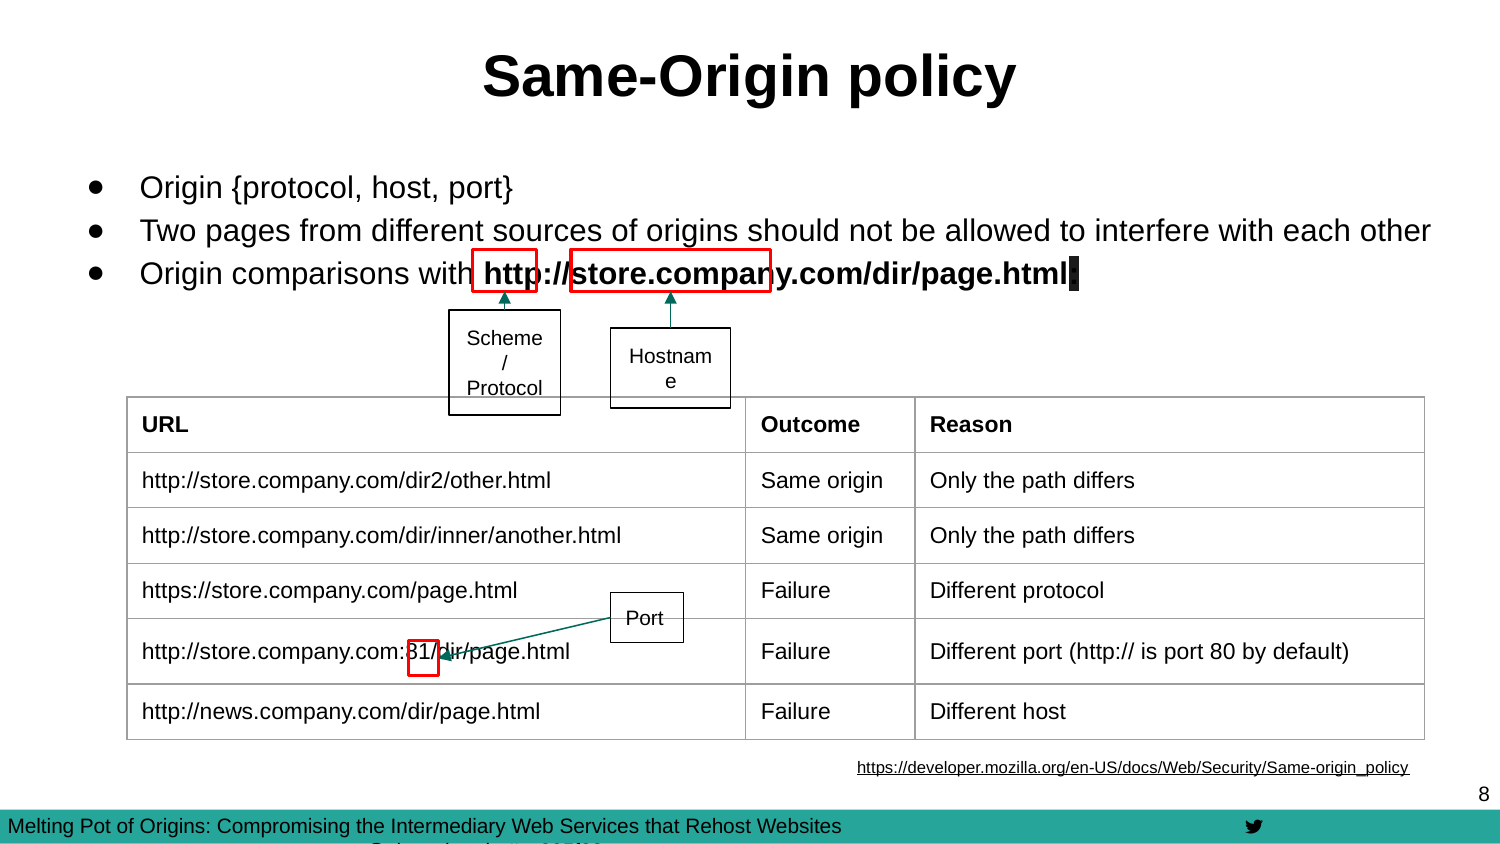

# Same-Origin policy
Origin {protocol, host, port}
Two pages from different sources of origins should not be allowed to interfere with each other
Origin comparisons with http://store.company.com/dir/page.html:

Scheme/
Protocol
Hostname
| URL | Outcome | Reason |
| --- | --- | --- |
| http://store.company.com/dir2/other.html | Same origin | Only the path differs |
| http://store.company.com/dir/inner/another.html | Same origin | Only the path differs |
| https://store.company.com/page.html | Failure | Different protocol |
| http://store.company.com:81/dir/page.html | Failure | Different port (http:// is port 80 by default) |
| http://news.company.com/dir/page.html | Failure | Different host |
Port

https://developer.mozilla.org/en-US/docs/Web/Security/Same-origin_policy
8